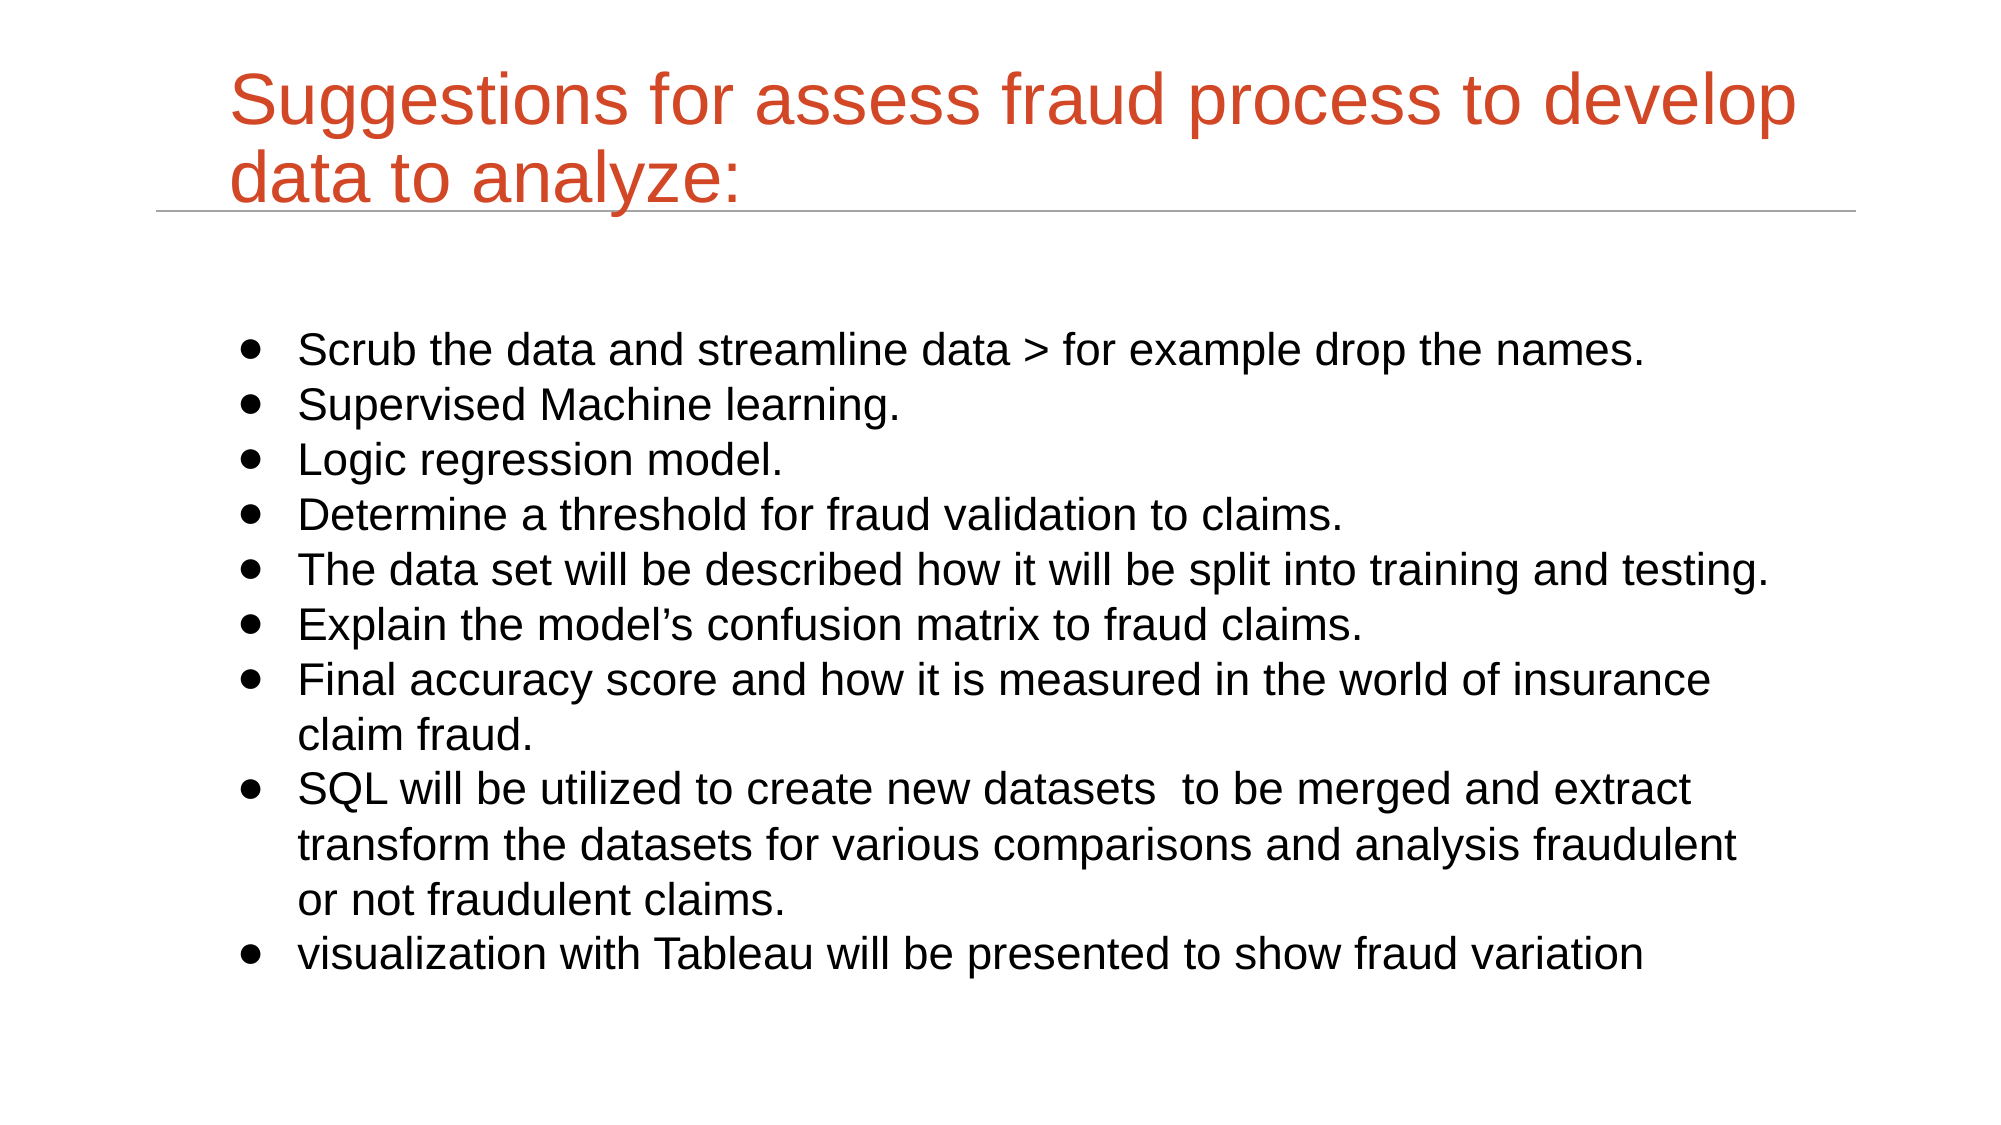

# Suggestions for assess fraud process to develop data to analyze:

Scrub the data and streamline data > for example drop the names.
Supervised Machine learning.
Logic regression model.
Determine a threshold for fraud validation to claims.
The data set will be described how it will be split into training and testing.
Explain the model’s confusion matrix to fraud claims.
Final accuracy score and how it is measured in the world of insurance claim fraud.
SQL will be utilized to create new datasets  to be merged and extract transform the datasets for various comparisons and analysis fraudulent or not fraudulent claims.
visualization with Tableau will be presented to show fraud variation